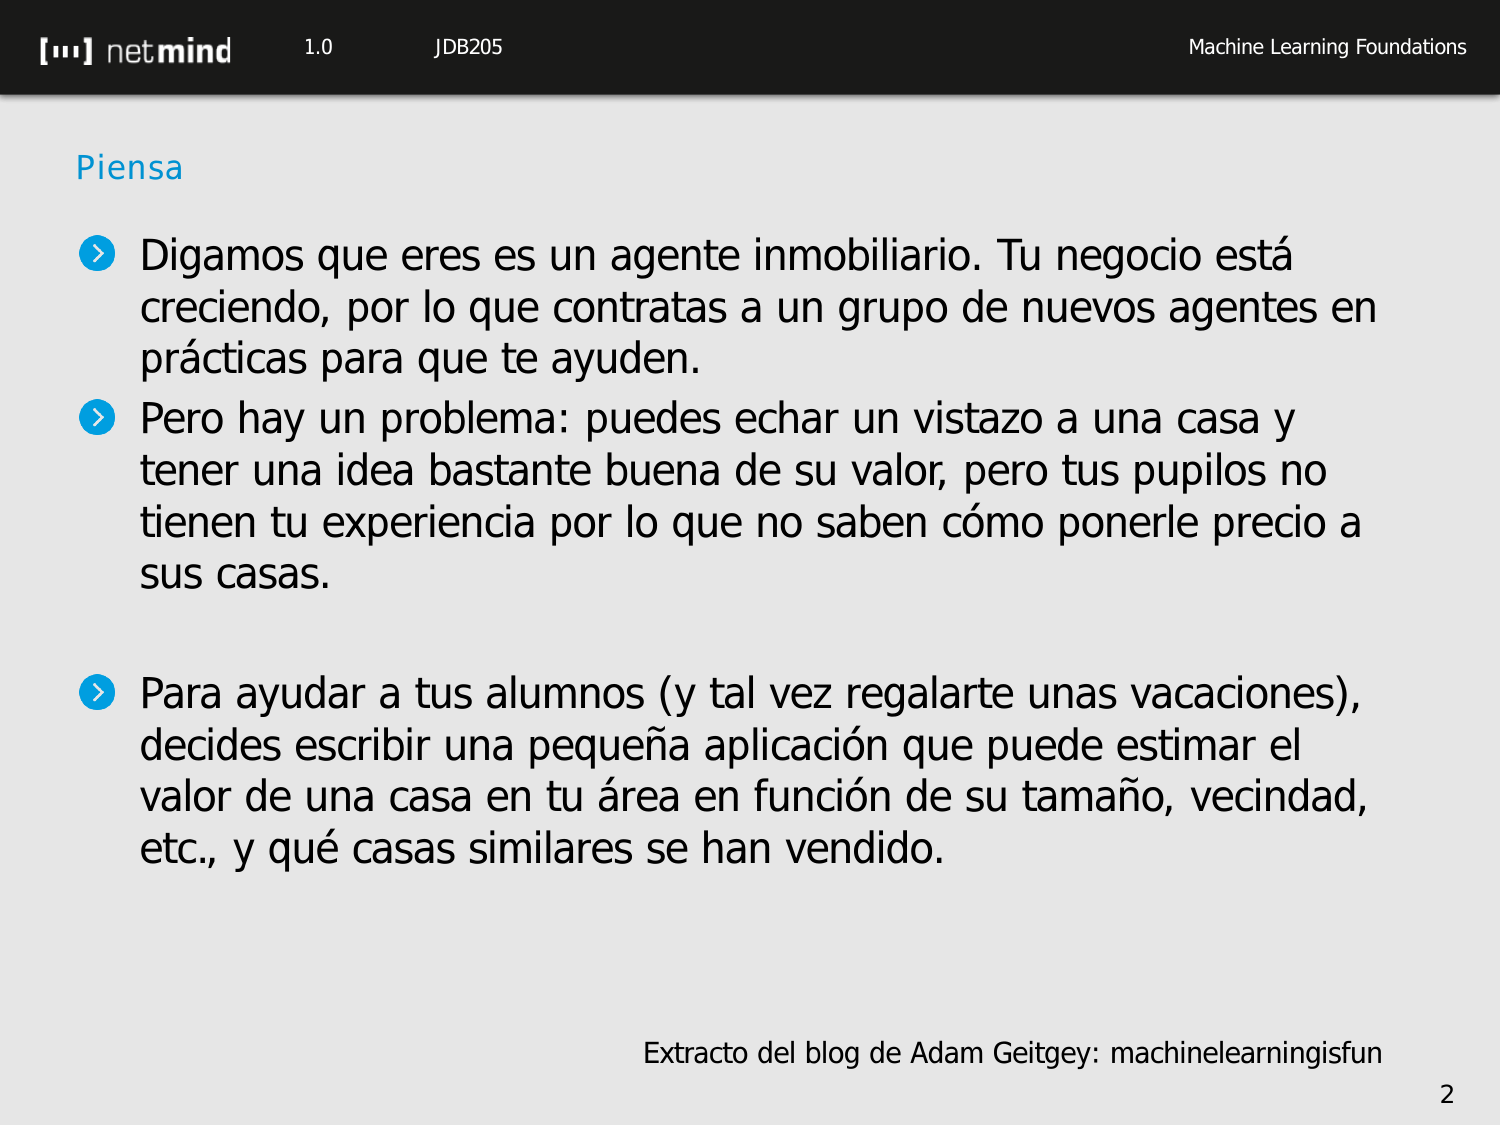

# Piensa
Digamos que eres es un agente inmobiliario. Tu negocio está creciendo, por lo que contratas a un grupo de nuevos agentes en prácticas para que te ayuden.
Pero hay un problema: puedes echar un vistazo a una casa y tener una idea bastante buena de su valor, pero tus pupilos no tienen tu experiencia por lo que no saben cómo ponerle precio a sus casas.

Para ayudar a tus alumnos (y tal vez regalarte unas vacaciones), decides escribir una pequeña aplicación que puede estimar el valor de una casa en tu área en función de su tamaño, vecindad, etc., y qué casas similares se han vendido.
Extracto del blog de Adam Geitgey: machinelearningisfun
2